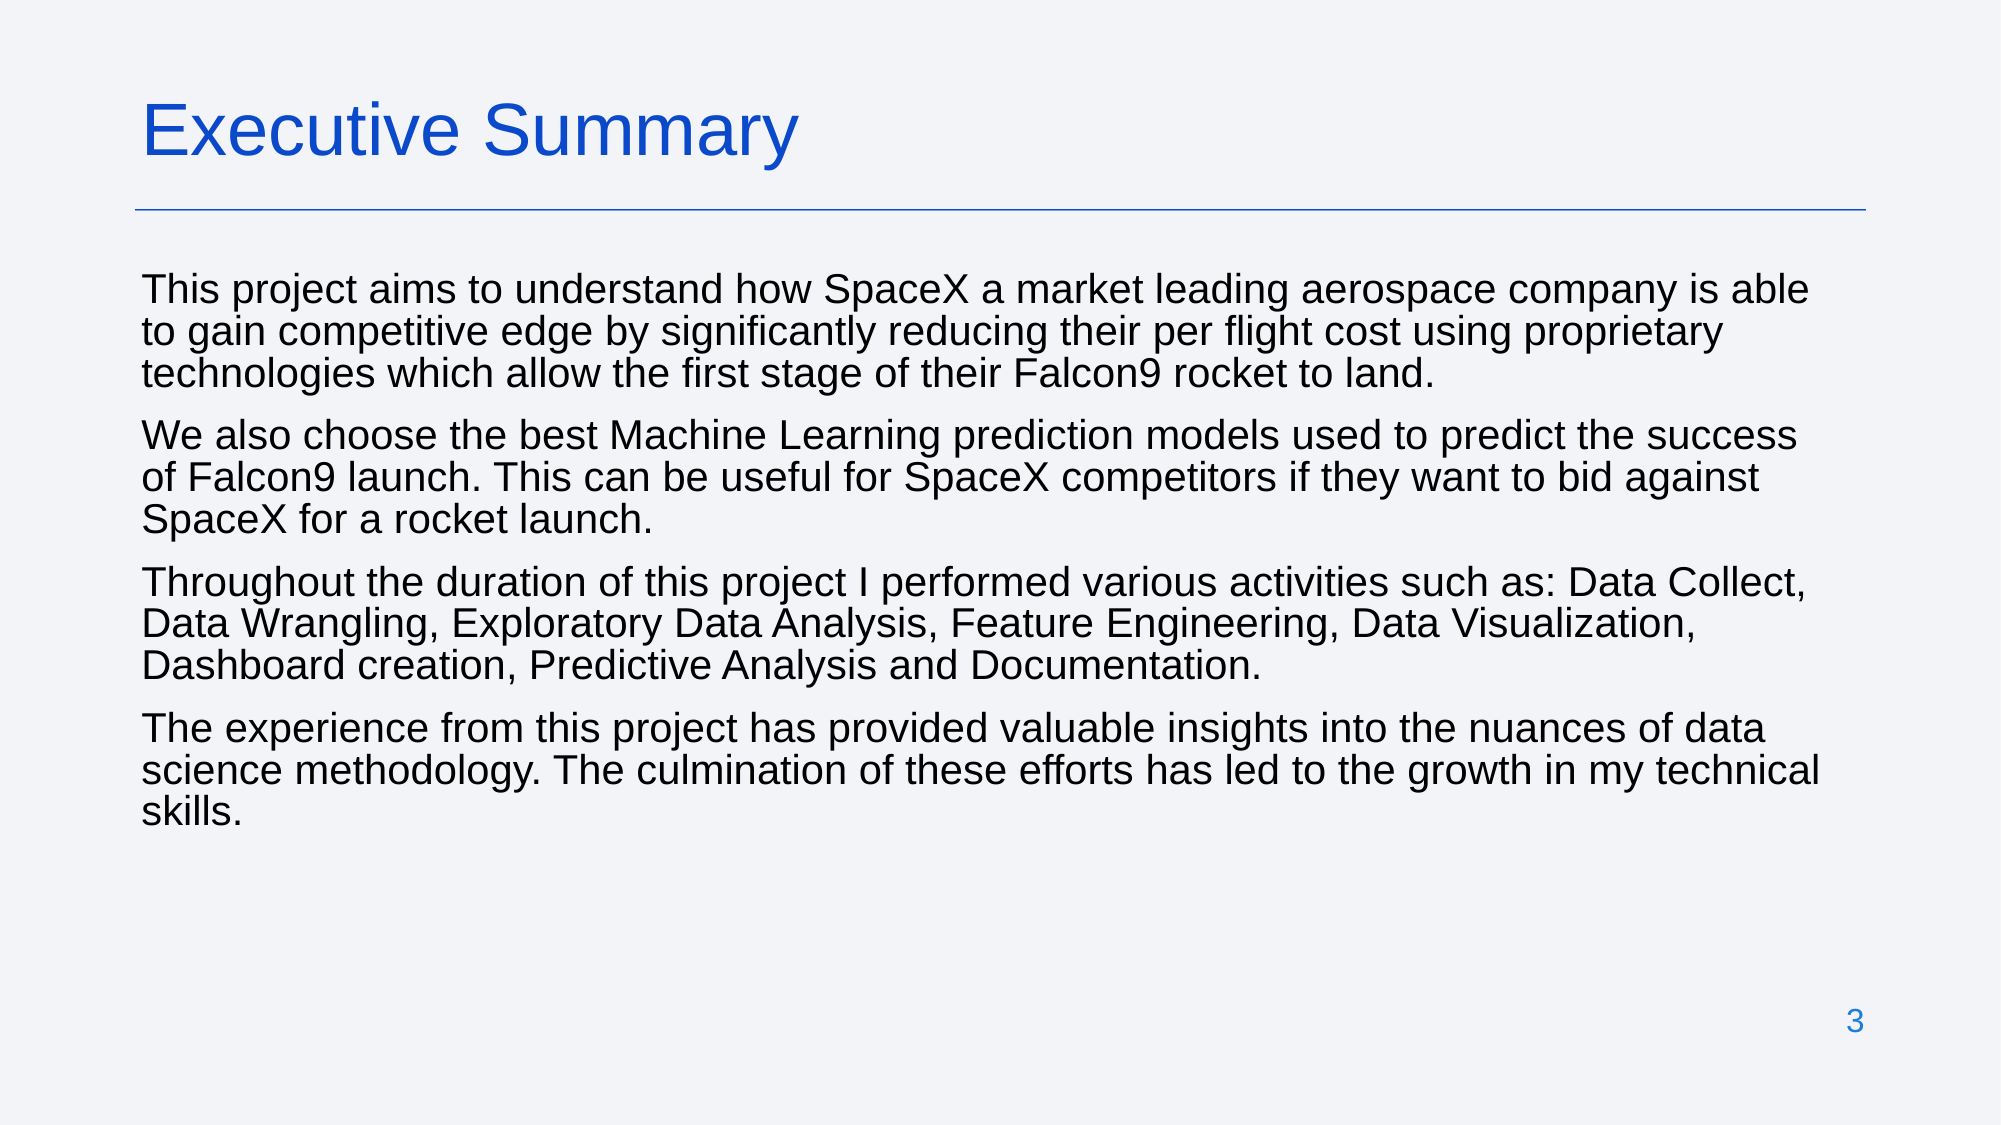

Executive Summary
This project aims to understand how SpaceX a market leading aerospace company is able to gain competitive edge by significantly reducing their per flight cost using proprietary technologies which allow the first stage of their Falcon9 rocket to land.
We also choose the best Machine Learning prediction models used to predict the success of Falcon9 launch. This can be useful for SpaceX competitors if they want to bid against SpaceX for a rocket launch.
Throughout the duration of this project I performed various activities such as: Data Collect, Data Wrangling, Exploratory Data Analysis, Feature Engineering, Data Visualization, Dashboard creation, Predictive Analysis and Documentation.
The experience from this project has provided valuable insights into the nuances of data science methodology. The culmination of these efforts has led to the growth in my technical skills.

3